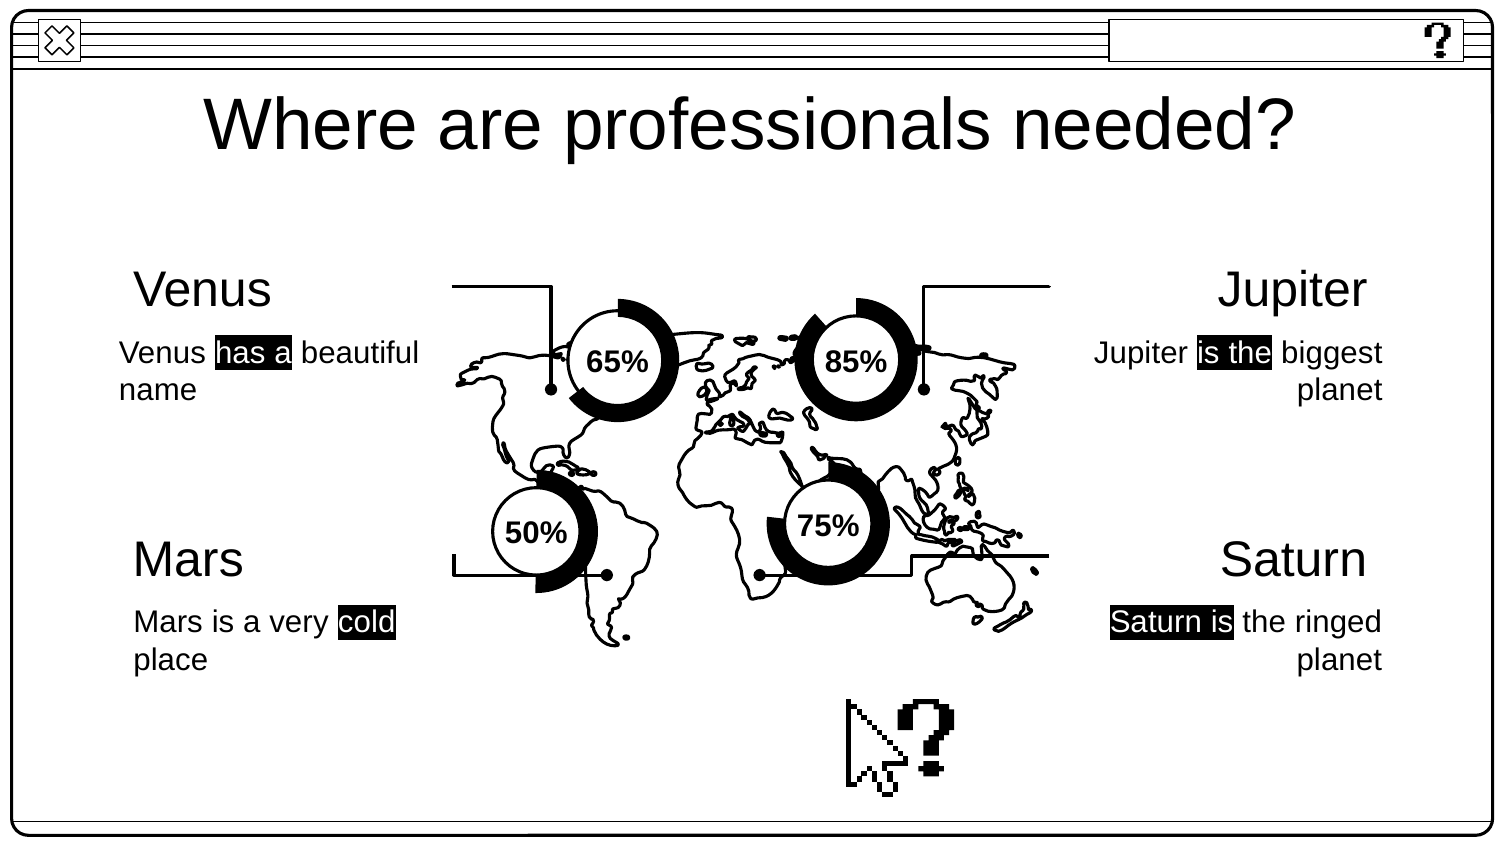

# Where are professionals needed?
Venus
Jupiter

Venus has a beautiful name
Jupiter is the biggest planet

85%
65%

75%
50%
Mars
Saturn

Mars is a very cold place
Saturn is the ringed planet